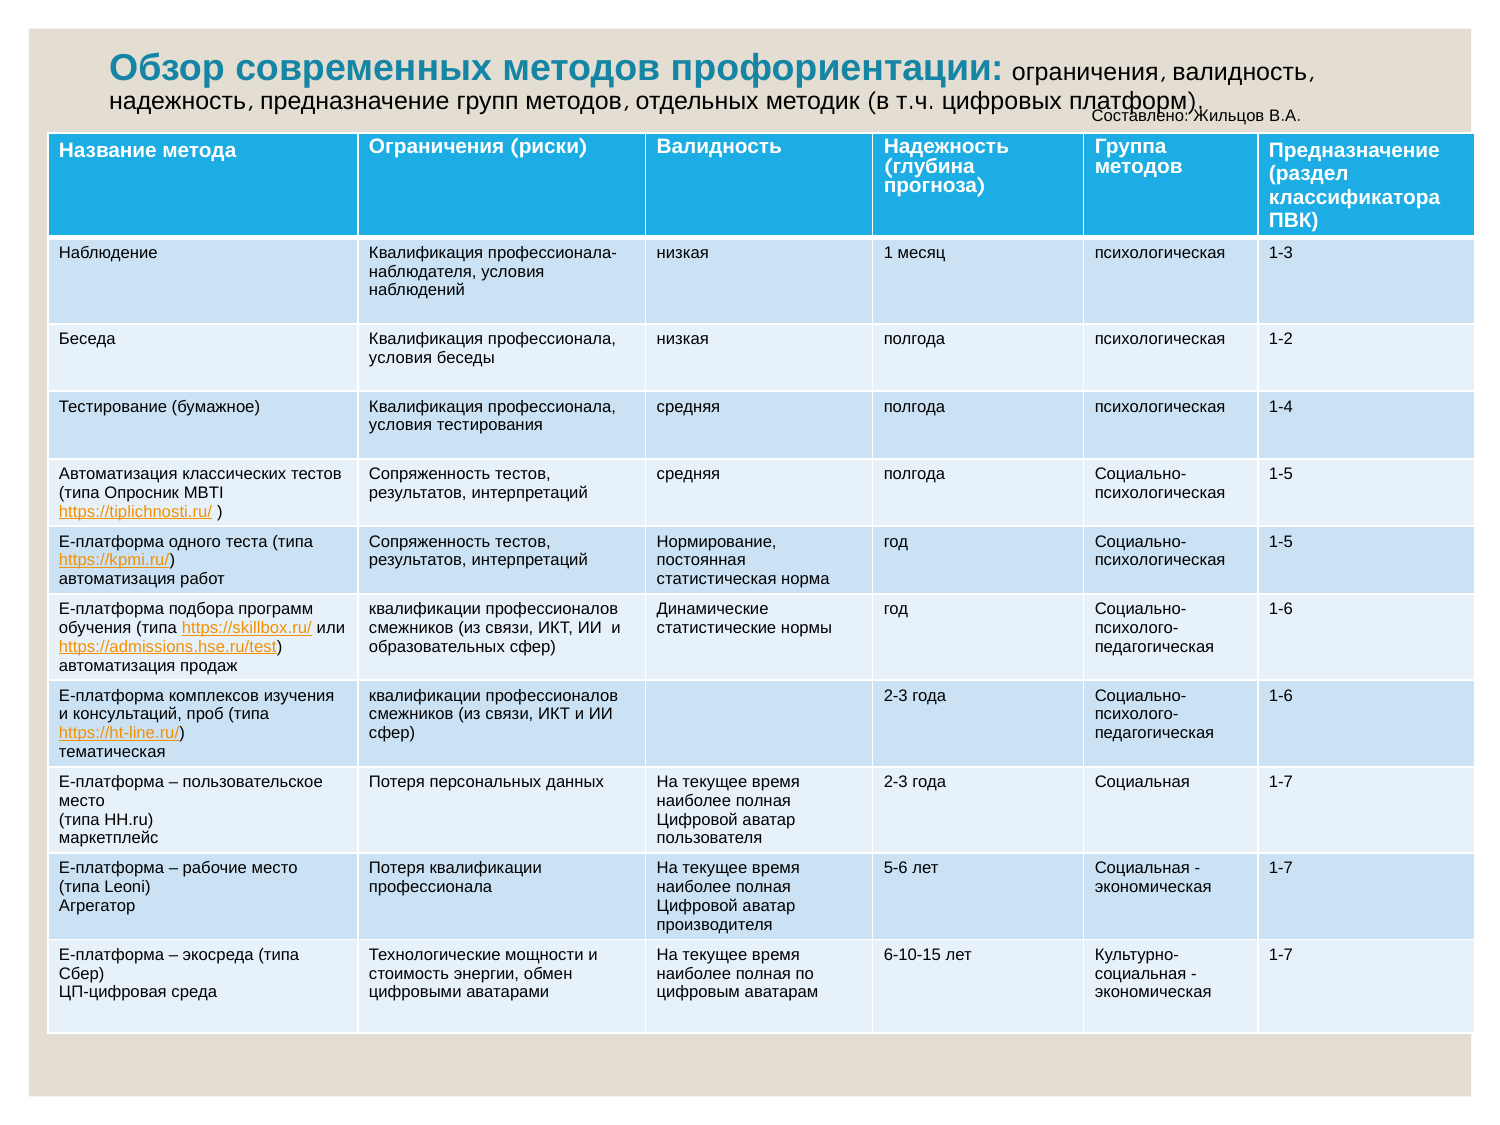

# Обзор современных методов профориентации: ограничения, валидность, надежность, предназначение групп методов, отдельных методик (в т.ч. цифровых платформ).
Составлено: Жильцов В.А.
| Название метода | Ограничения (риски) | Валидность | Надежность (глубина прогноза) | Группа методов | Предназначение (раздел классификатора ПВК) |
| --- | --- | --- | --- | --- | --- |
| Наблюдение | Квалификация профессионала-наблюдателя, условия наблюдений | низкая | 1 месяц | психологическая | 1-3 |
| Беседа | Квалификация профессионала, условия беседы | низкая | полгода | психологическая | 1-2 |
| Тестирование (бумажное) | Квалификация профессионала, условия тестирования | средняя | полгода | психологическая | 1-4 |
| Автоматизация классических тестов (типа Опросник MBTI https://tiplichnosti.ru/ ) | Сопряженность тестов, результатов, интерпретаций | средняя | полгода | Социально-психологическая | 1-5 |
| Е-платформа одного теста (типа https://kpmi.ru/) автоматизация работ | Сопряженность тестов, результатов, интерпретаций | Нормирование, постоянная статистическая норма | год | Социально-психологическая | 1-5 |
| Е-платформа подбора программ обучения (типа https://skillbox.ru/ или https://admissions.hse.ru/test) автоматизация продаж | квалификации профессионалов смежников (из связи, ИКТ, ИИ и образовательных сфер) | Динамические статистические нормы | год | Социально-психолого-педагогическая | 1-6 |
| Е-платформа комплексов изучения и консультаций, проб (типа https://ht-line.ru/) тематическая | квалификации профессионалов смежников (из связи, ИКТ и ИИ сфер) |  | 2-3 года | Социально-психолого-педагогическая | 1-6 |
| Е-платформа – пользовательское место (типа HH.ru) маркетплейс | Потеря персональных данных | На текущее время наиболее полная Цифровой аватар пользователя | 2-3 года | Социальная | 1-7 |
| Е-платформа – рабочие место (типа Leoni) Агрегатор | Потеря квалификации профессионала | На текущее время наиболее полная Цифровой аватар производителя | 5-6 лет | Социальная -экономическая | 1-7 |
| Е-платформа – экосреда (типа Сбер) ЦП-цифровая среда | Технологические мощности и стоимость энергии, обмен цифровыми аватарами | На текущее время наиболее полная по цифровым аватарам | 6-10-15 лет | Культурно- социальная -экономическая | 1-7 |